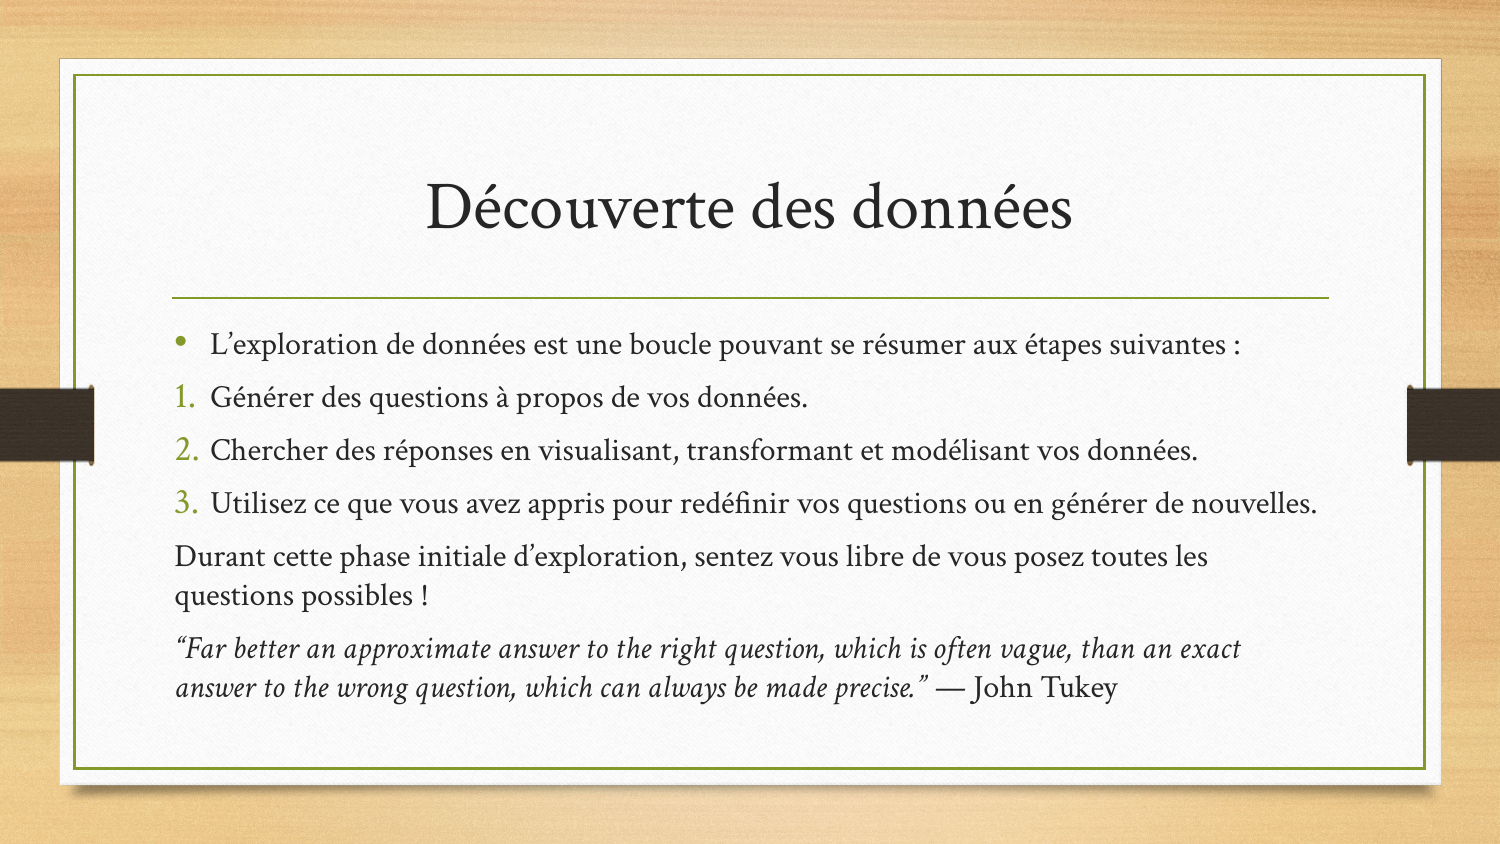

# Découverte des données
L’exploration de données est une boucle pouvant se résumer aux étapes suivantes :
Générer des questions à propos de vos données.
Chercher des réponses en visualisant, transformant et modélisant vos données.
Utilisez ce que vous avez appris pour redéfinir vos questions ou en générer de nouvelles.
Durant cette phase initiale d’exploration, sentez vous libre de vous posez toutes les questions possibles !
“Far better an approximate answer to the right question, which is often vague, than an exact answer to the wrong question, which can always be made precise.” — John Tukey